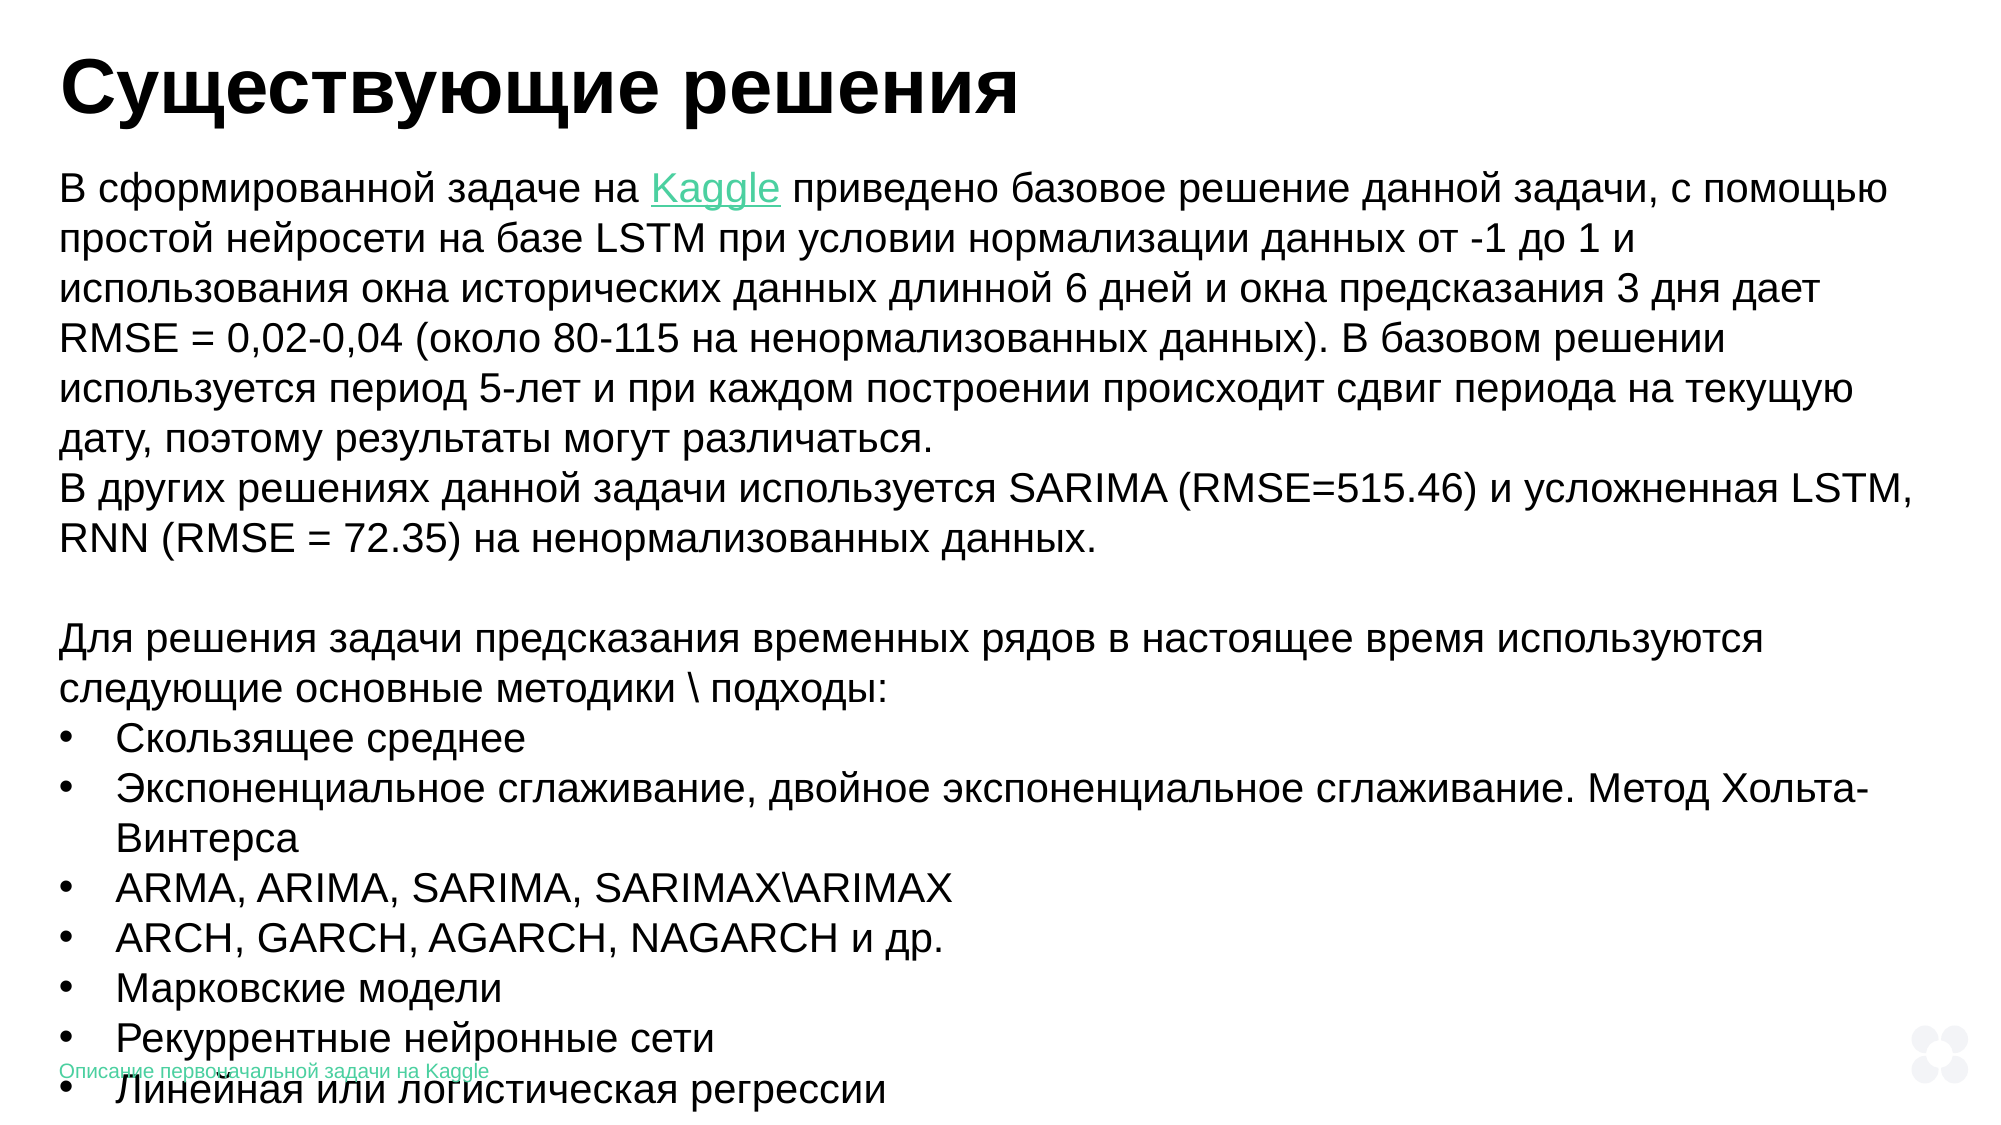

Существующие решения
В сформированной задаче на Kaggle приведено базовое решение данной задачи, с помощью простой нейросети на базе LSTM при условии нормализации данных от -1 до 1 и использования окна исторических данных длинной 6 дней и окна предсказания 3 дня дает RMSE = 0,02-0,04 (около 80-115 на ненормализованных данных). В базовом решении используется период 5-лет и при каждом построении происходит сдвиг периода на текущую дату, поэтому результаты могут различаться.
В других решениях данной задачи используется SARIMA (RMSE=515.46) и усложненная LSTM, RNN (RMSE = 72.35) на ненормализованных данных.

Для решения задачи предсказания временных рядов в настоящее время используются следующие основные методики \ подходы:
Скользящее среднее
Экспоненциальное сглаживание, двойное экспоненциальное сглаживание. Метод Хольта-Винтерса
ARMA, ARIMA, SARIMA, SARIMAX\ARIMAX
ARCH, GARCH, AGARCH, NAGARCH и др.
Марковские модели
Рекуррентные нейронные сети
Линейная или логистическая регрессии
Описание первоначальной задачи на Kaggle